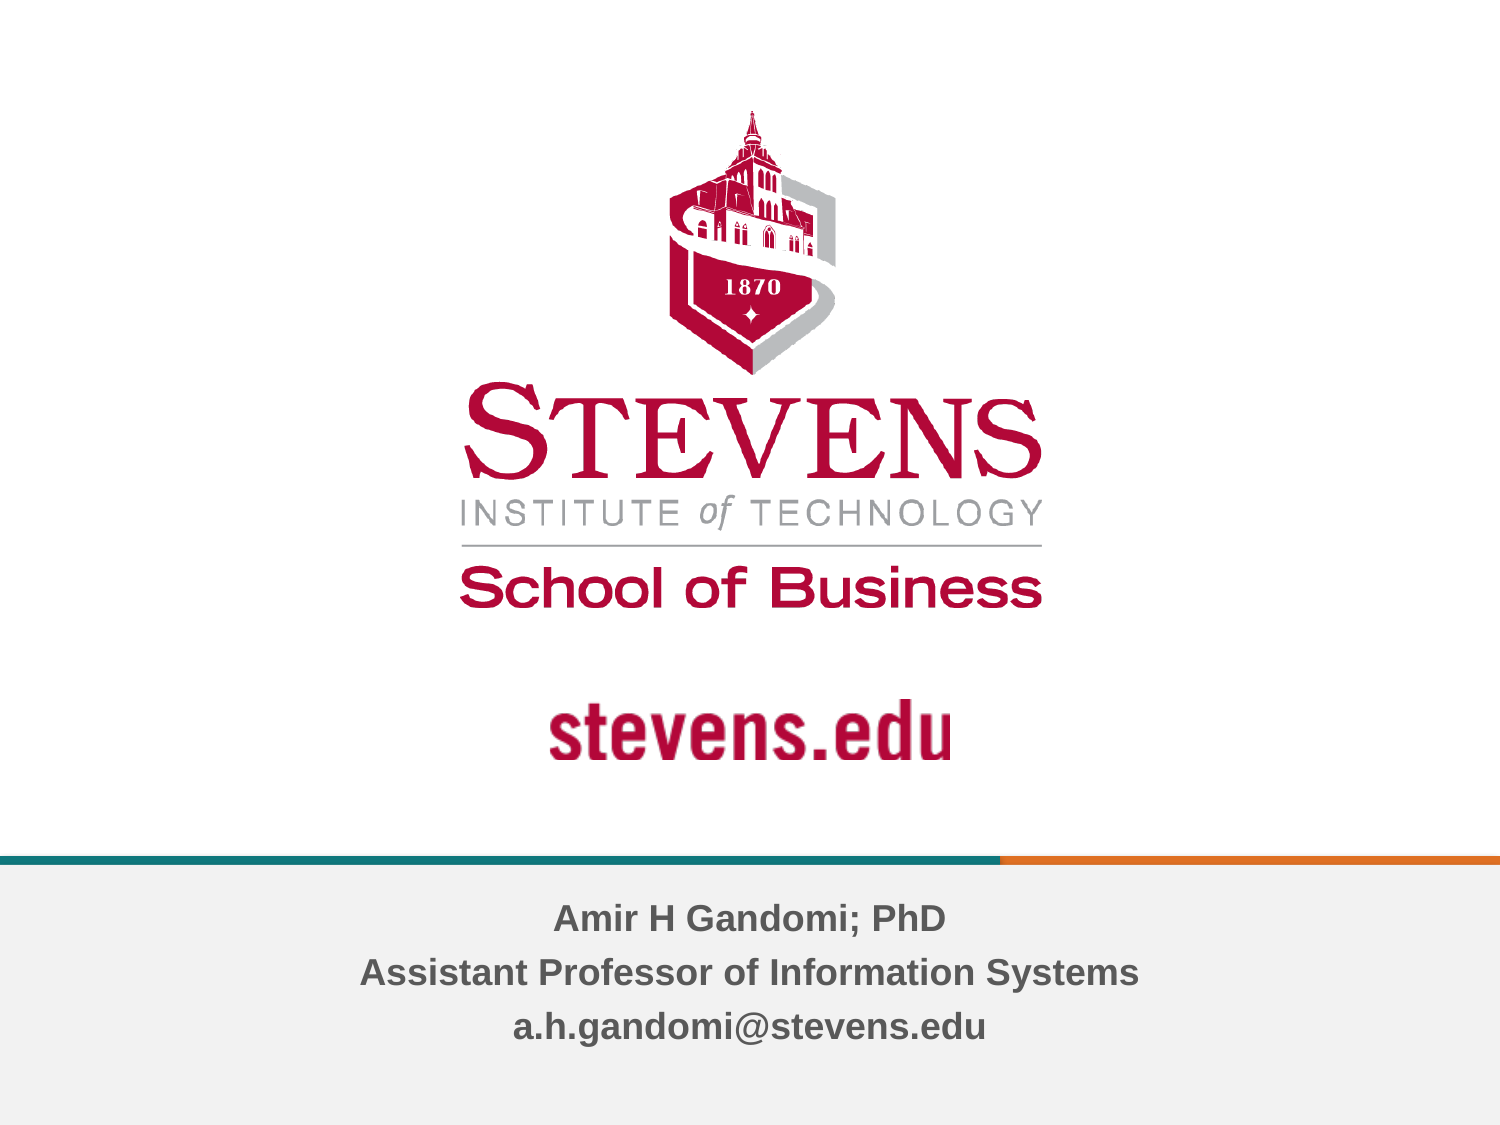

Amir H Gandomi; PhD
Assistant Professor of Information Systems
a.h.gandomi@stevens.edu